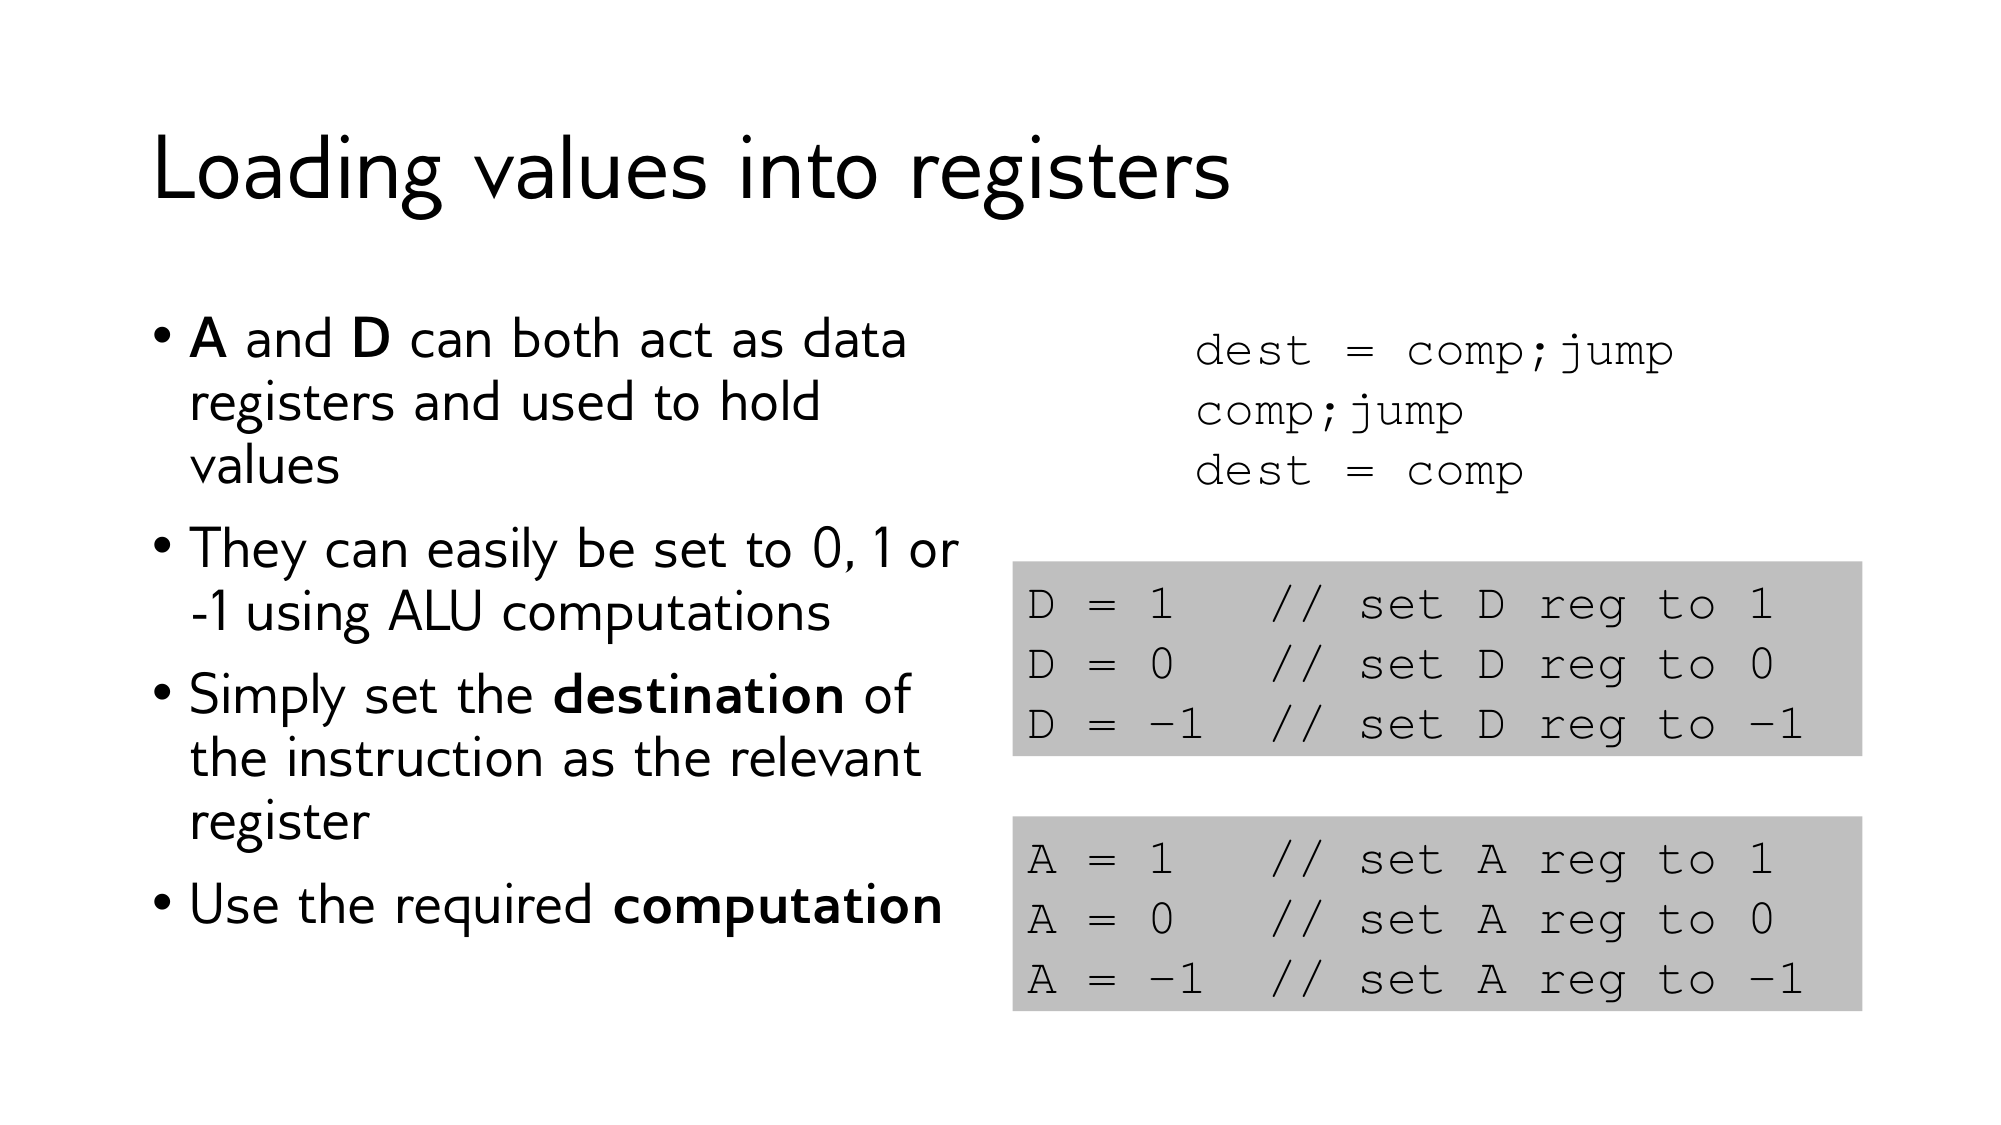

# Loading values into registers
A and D can both act as data registers and used to hold values
They can easily be set to 0, 1 or -1 using ALU computations
Simply set the destination of the instruction as the relevant register
Use the required computation
dest = comp;jump
comp;jump
dest = comp
D = 1   // set D reg to 1
D = 0   // set D reg to 0
D = -1  // set D reg to -1
A = 1   // set A reg to 1
A = 0   // set A reg to 0
A = -1  // set A reg to -1